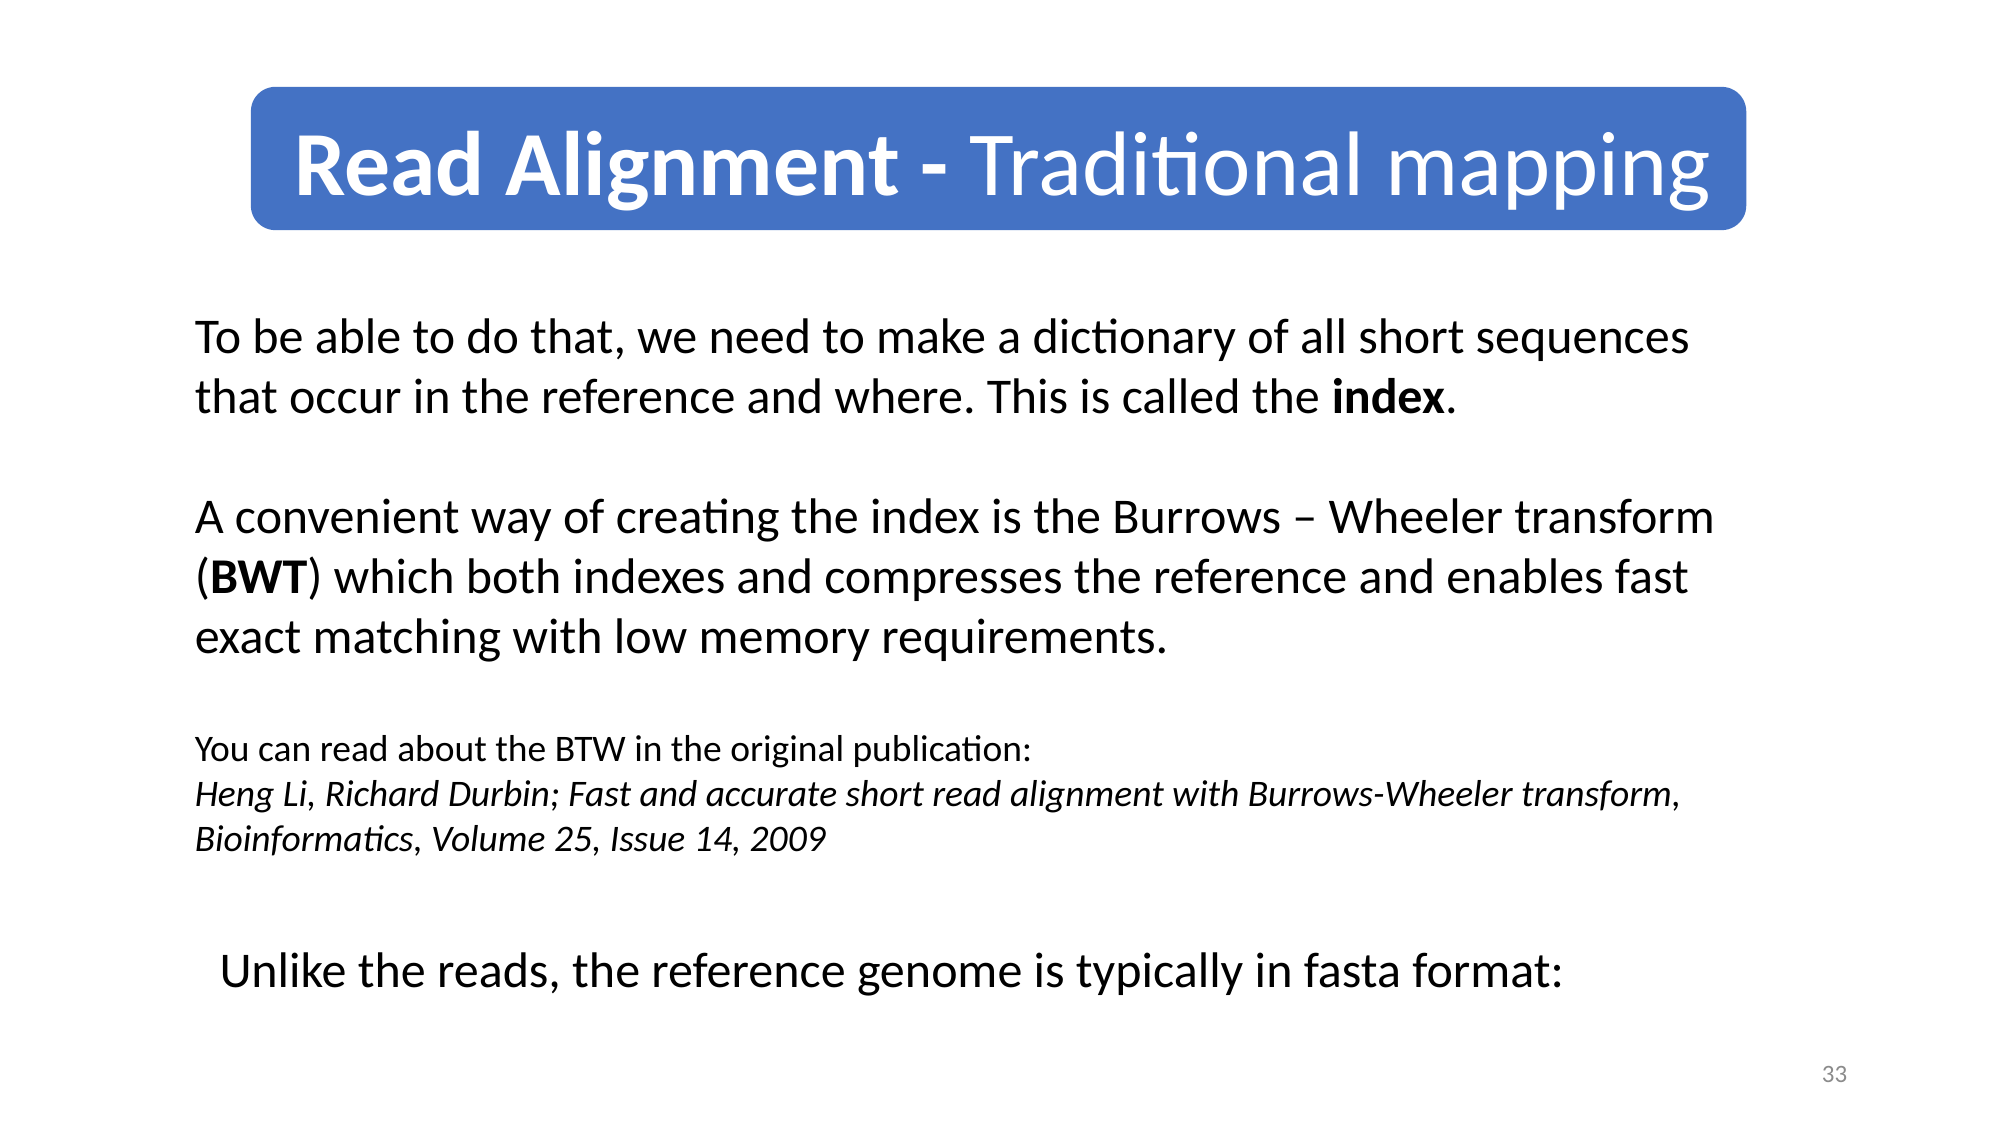

Read Alignment - Traditional mapping
To be able to do that, we need to make a dictionary of all short sequences that occur in the reference and where. This is called the index.

A convenient way of creating the index is the Burrows – Wheeler transform (BWT) which both indexes and compresses the reference and enables fast exact matching with low memory requirements.

You can read about the BTW in the original publication:
Heng Li, Richard Durbin; Fast and accurate short read alignment with Burrows-Wheeler transform, Bioinformatics, Volume 25, Issue 14, 2009

Unlike the reads, the reference genome is typically in fasta format:
33